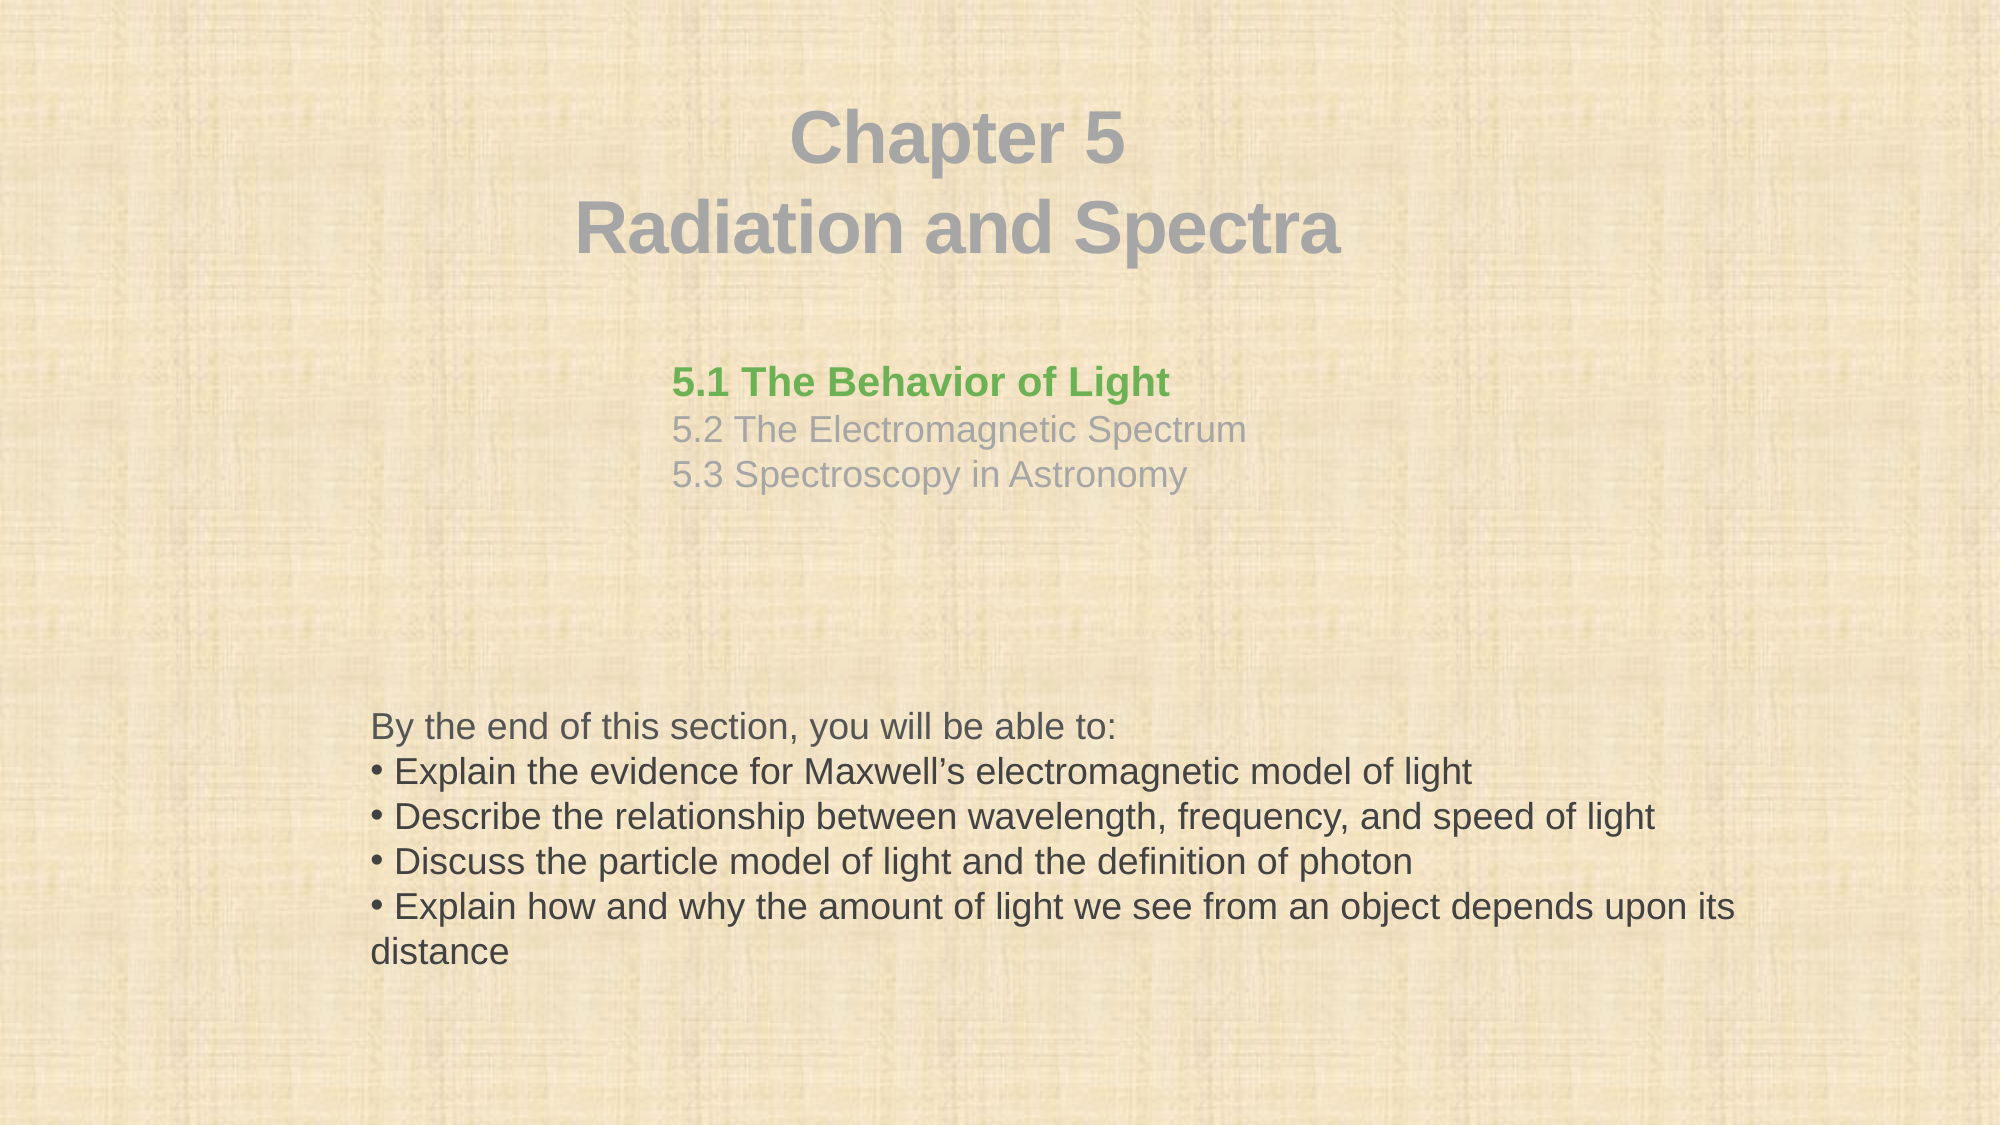

Chapter 5
Radiation and Spectra
5.1 The Behavior of Light
5.2 The Electromagnetic Spectrum
5.3 Spectroscopy in Astronomy
By the end of this section, you will be able to:
 Explain the evidence for Maxwell’s electromagnetic model of light
 Describe the relationship between wavelength, frequency, and speed of light
 Discuss the particle model of light and the definition of photon
 Explain how and why the amount of light we see from an object depends upon its distance